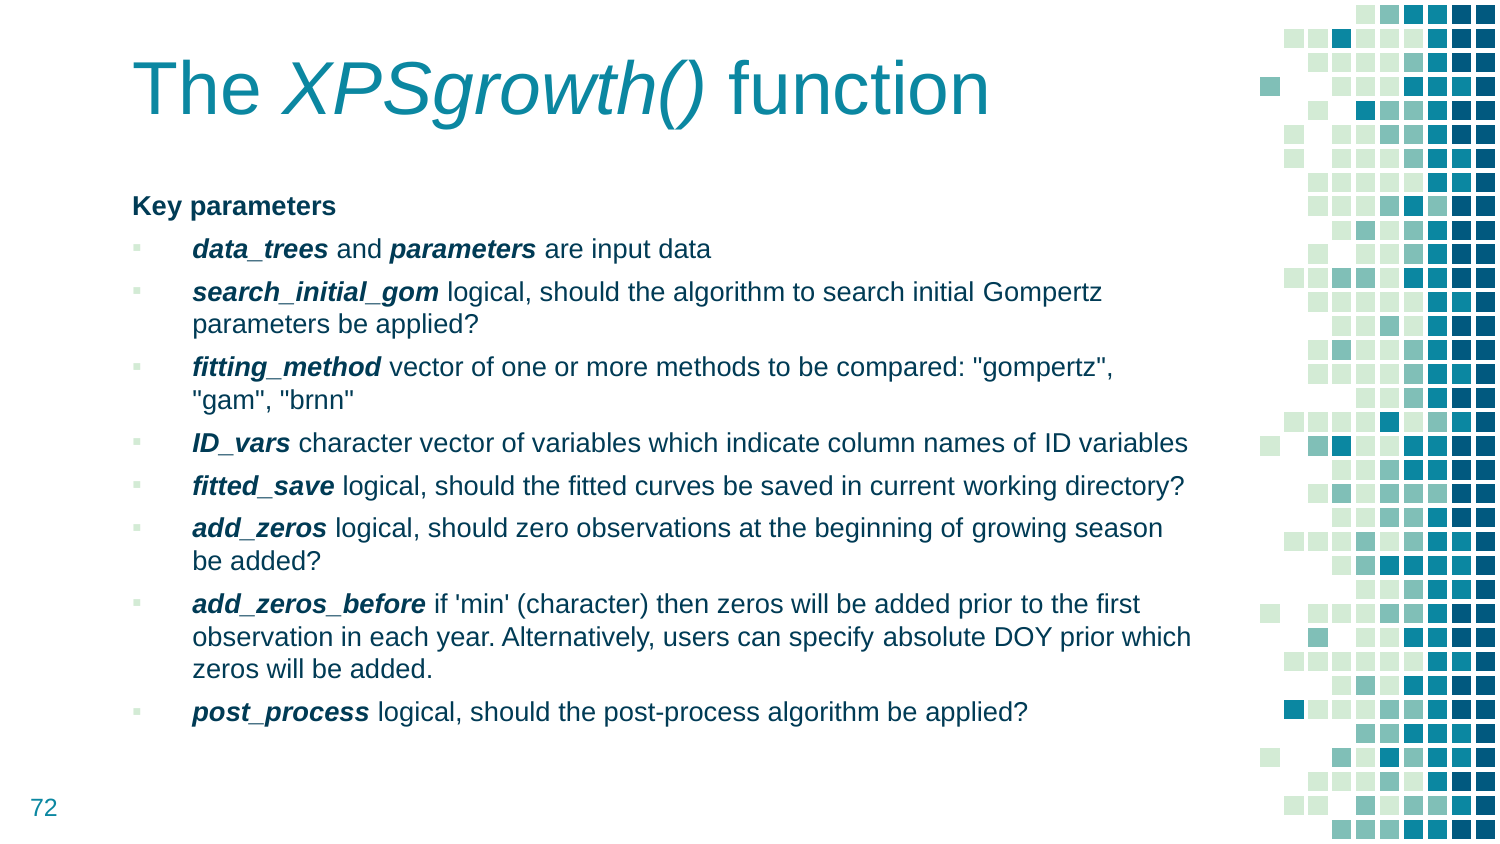

# The XPSgrowth() function
Key parameters
data_trees and parameters are input data
search_initial_gom logical, should the algorithm to search initial Gompertz parameters be applied?
fitting_method vector of one or more methods to be compared: "gompertz", "gam", "brnn"
ID_vars character vector of variables which indicate column names of ID variables
fitted_save logical, should the fitted curves be saved in current working directory?
add_zeros logical, should zero observations at the beginning of growing season be added?
add_zeros_before if 'min' (character) then zeros will be added prior to the first observation in each year. Alternatively, users can specify absolute DOY prior which zeros will be added.
post_process logical, should the post-process algorithm be applied?
72